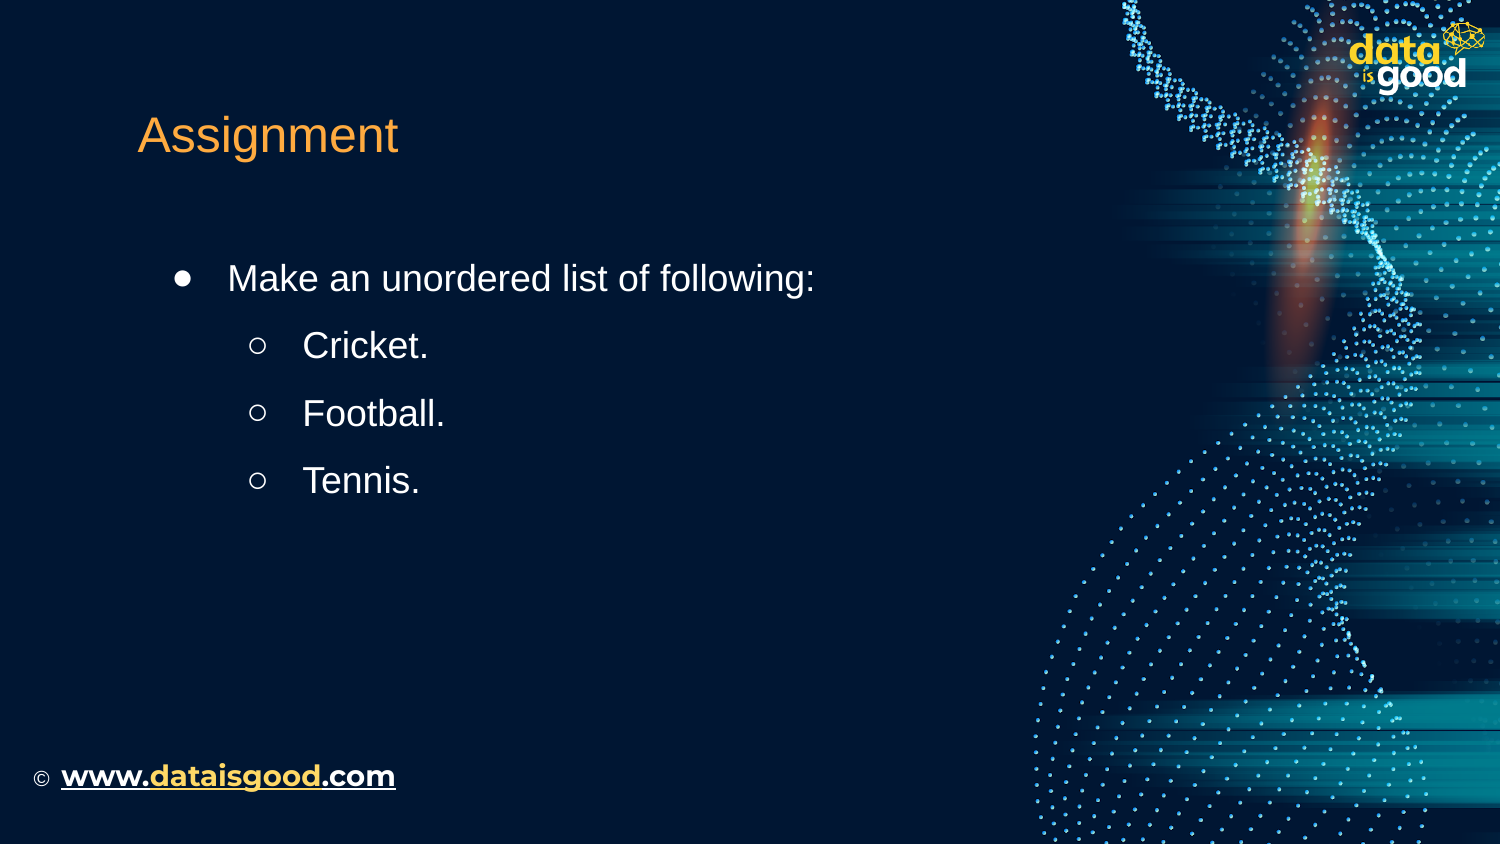

# Assignment
Make an unordered list of following:
Cricket.
Football.
Tennis.